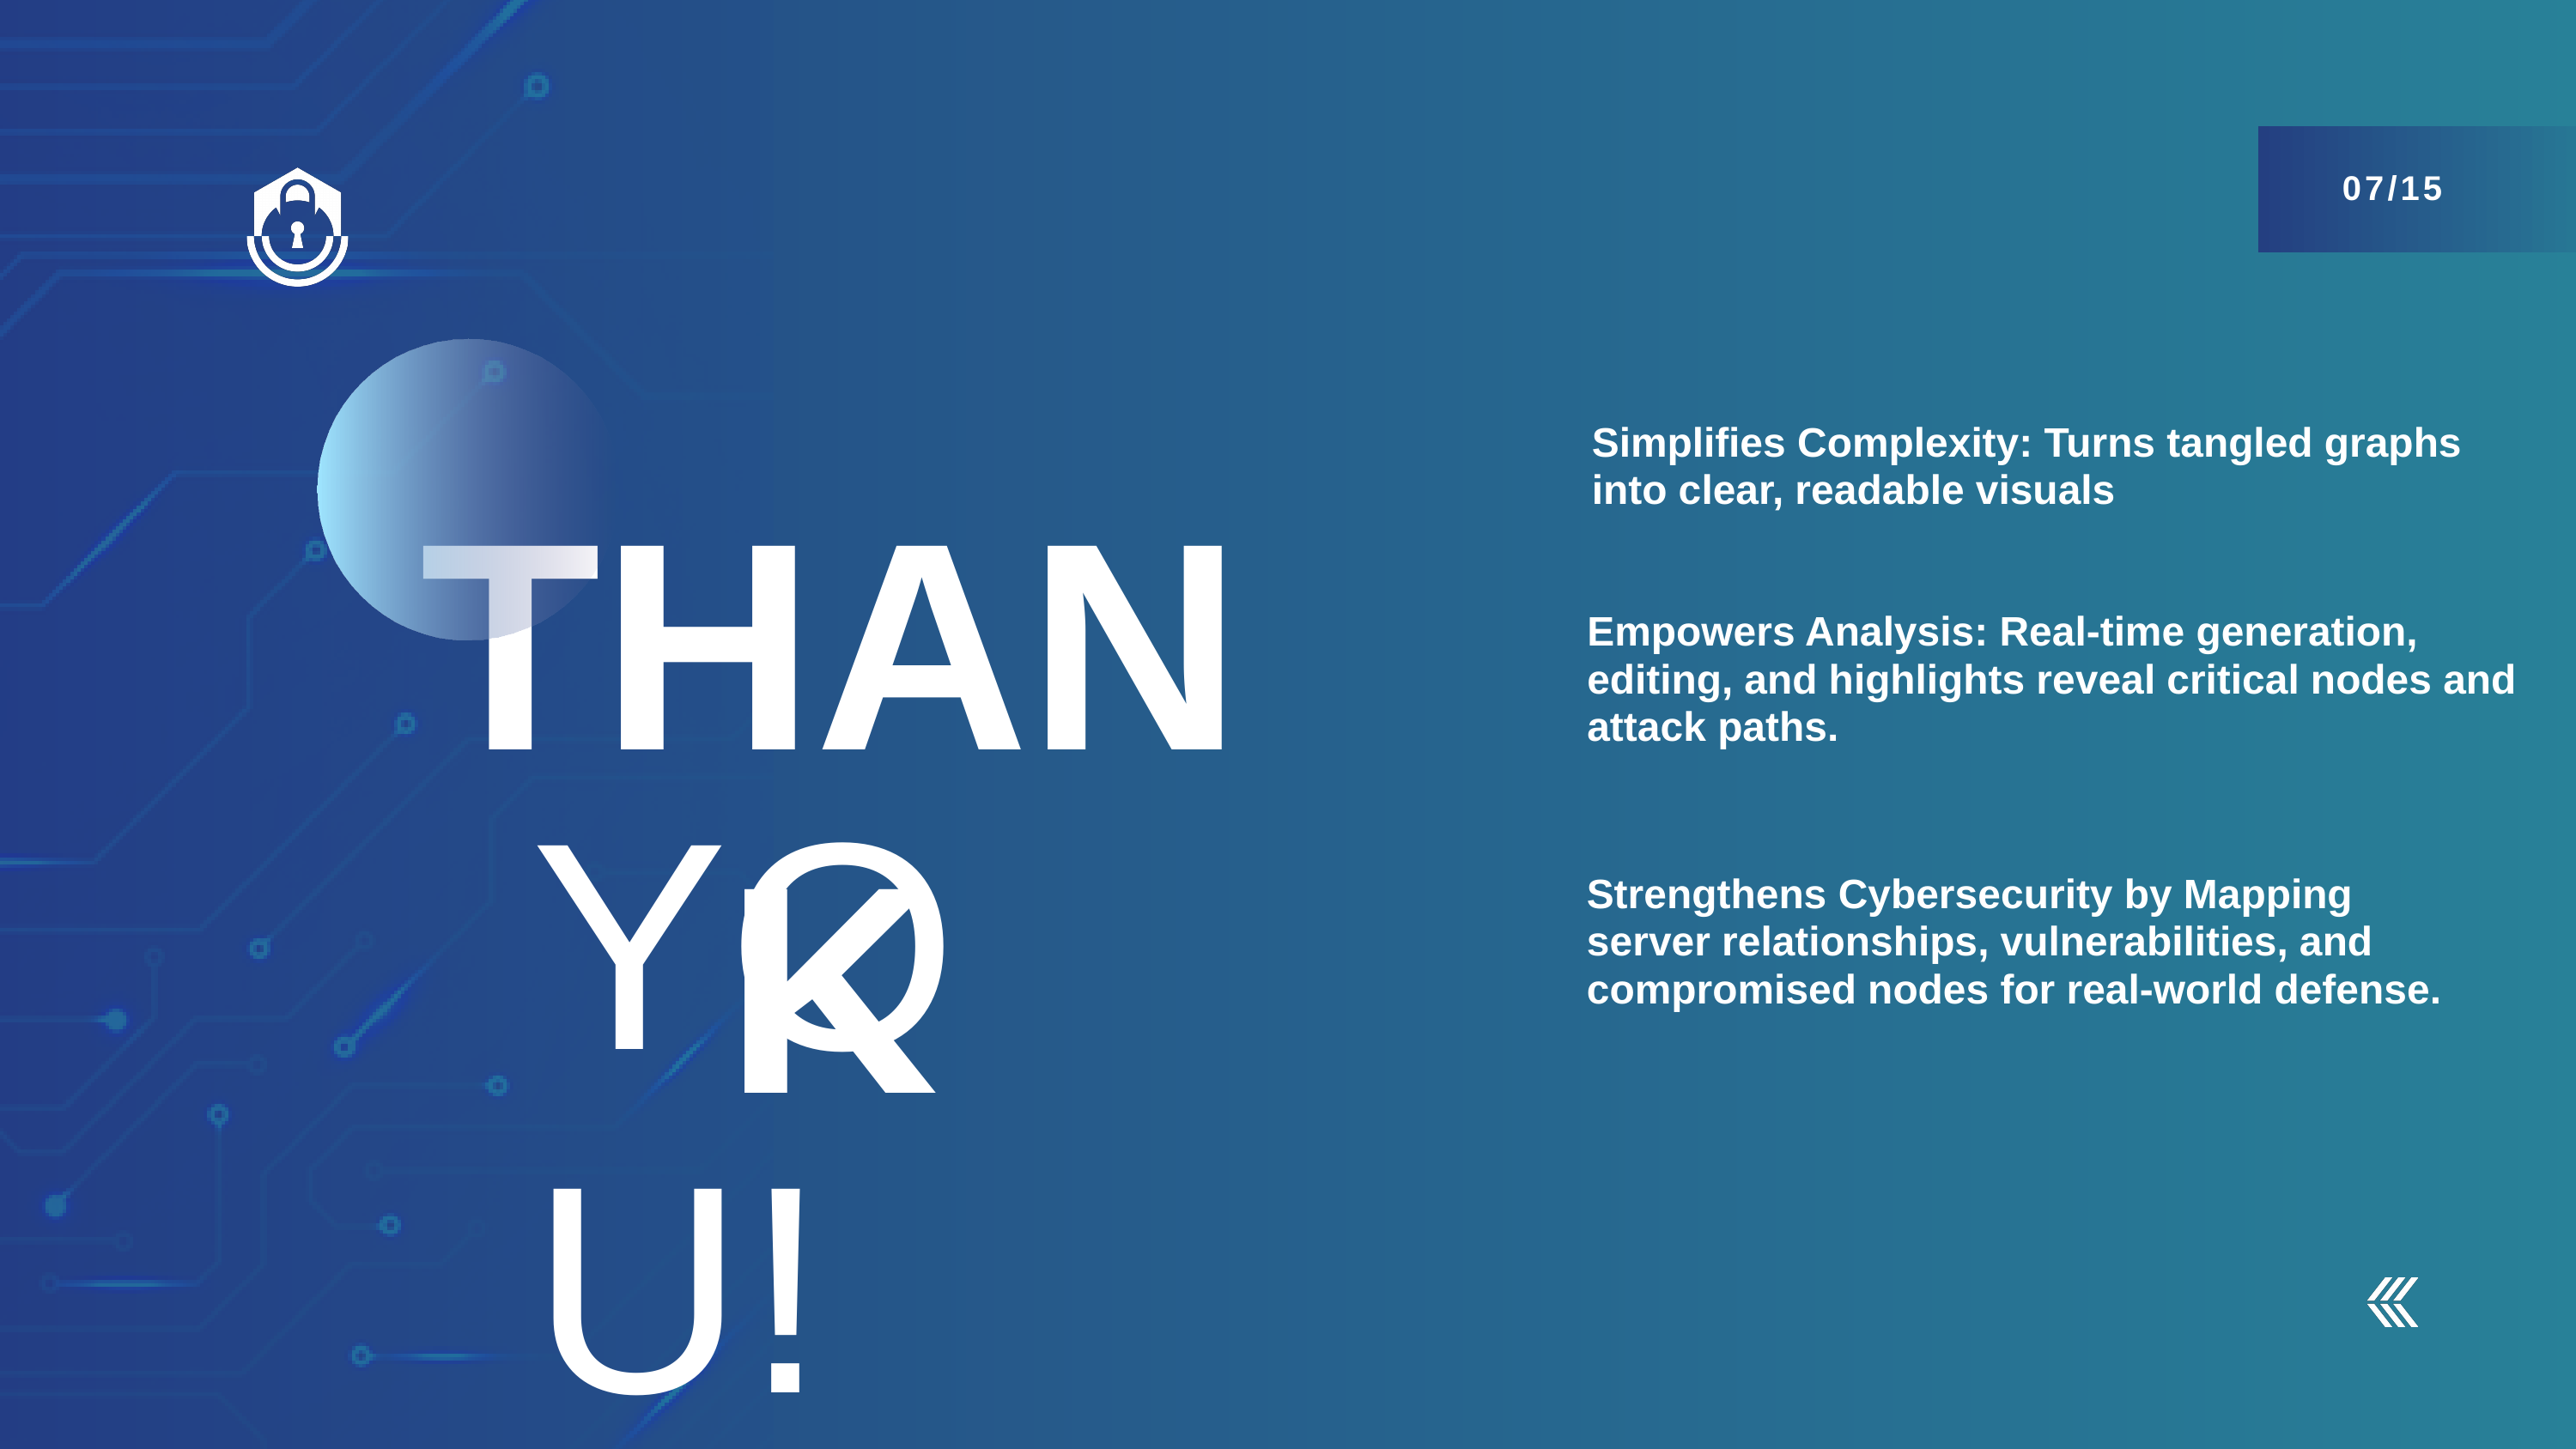

07/15

Simplifies Complexity: Turns tangled graphs into clear, readable visuals
THANK
Empowers Analysis: Real‑time generation, editing, and highlights reveal critical nodes and attack paths.
YOU!
Strengthens Cybersecurity by Mapping server relationships, vulnerabilities, and compromised nodes for real-world defense.